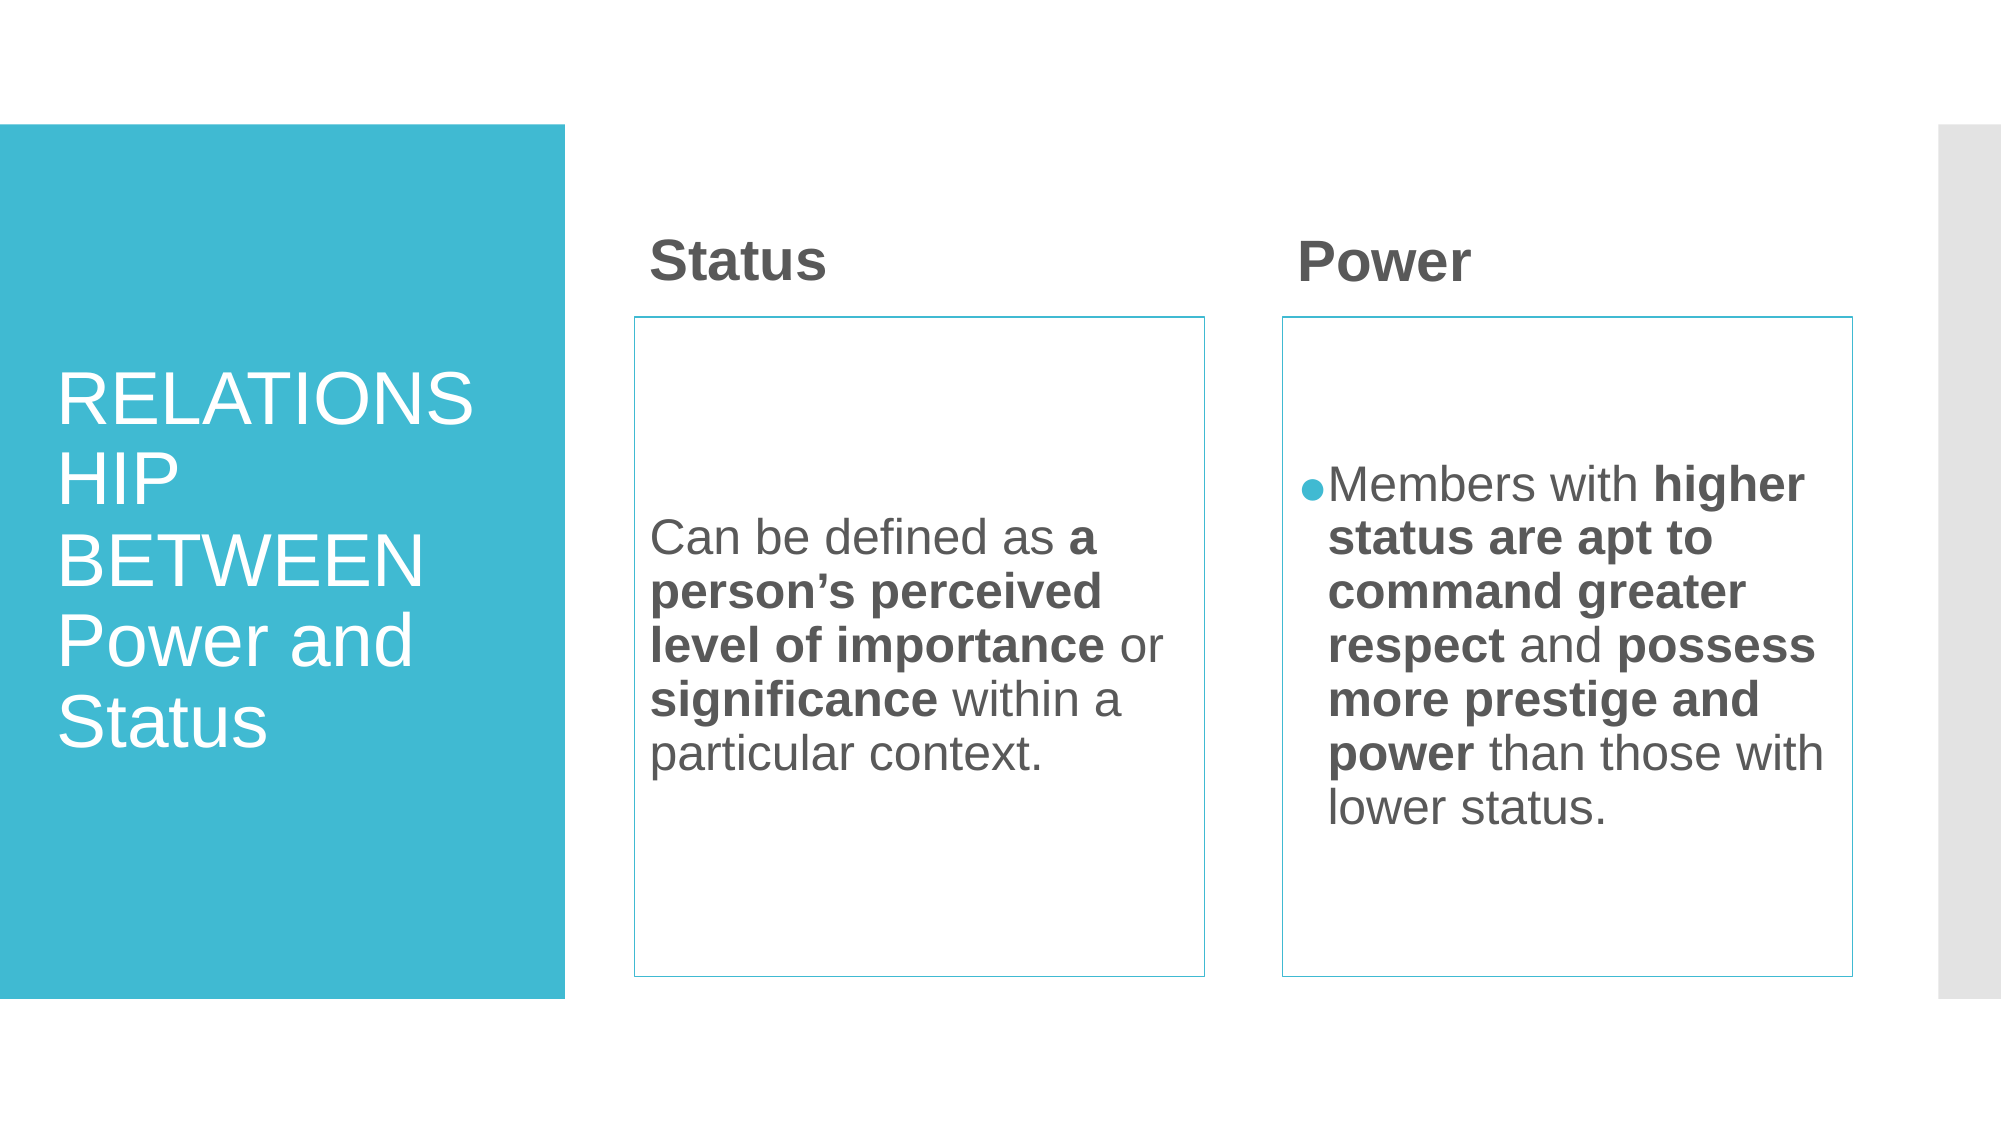

Status
Power
# RELATIONSHIP BETWEEN Power and Status
Can be defined as a person’s perceived level of importance or significance within a particular context.
Members with higher status are apt to command greater respect and possess more prestige and power than those with lower status.